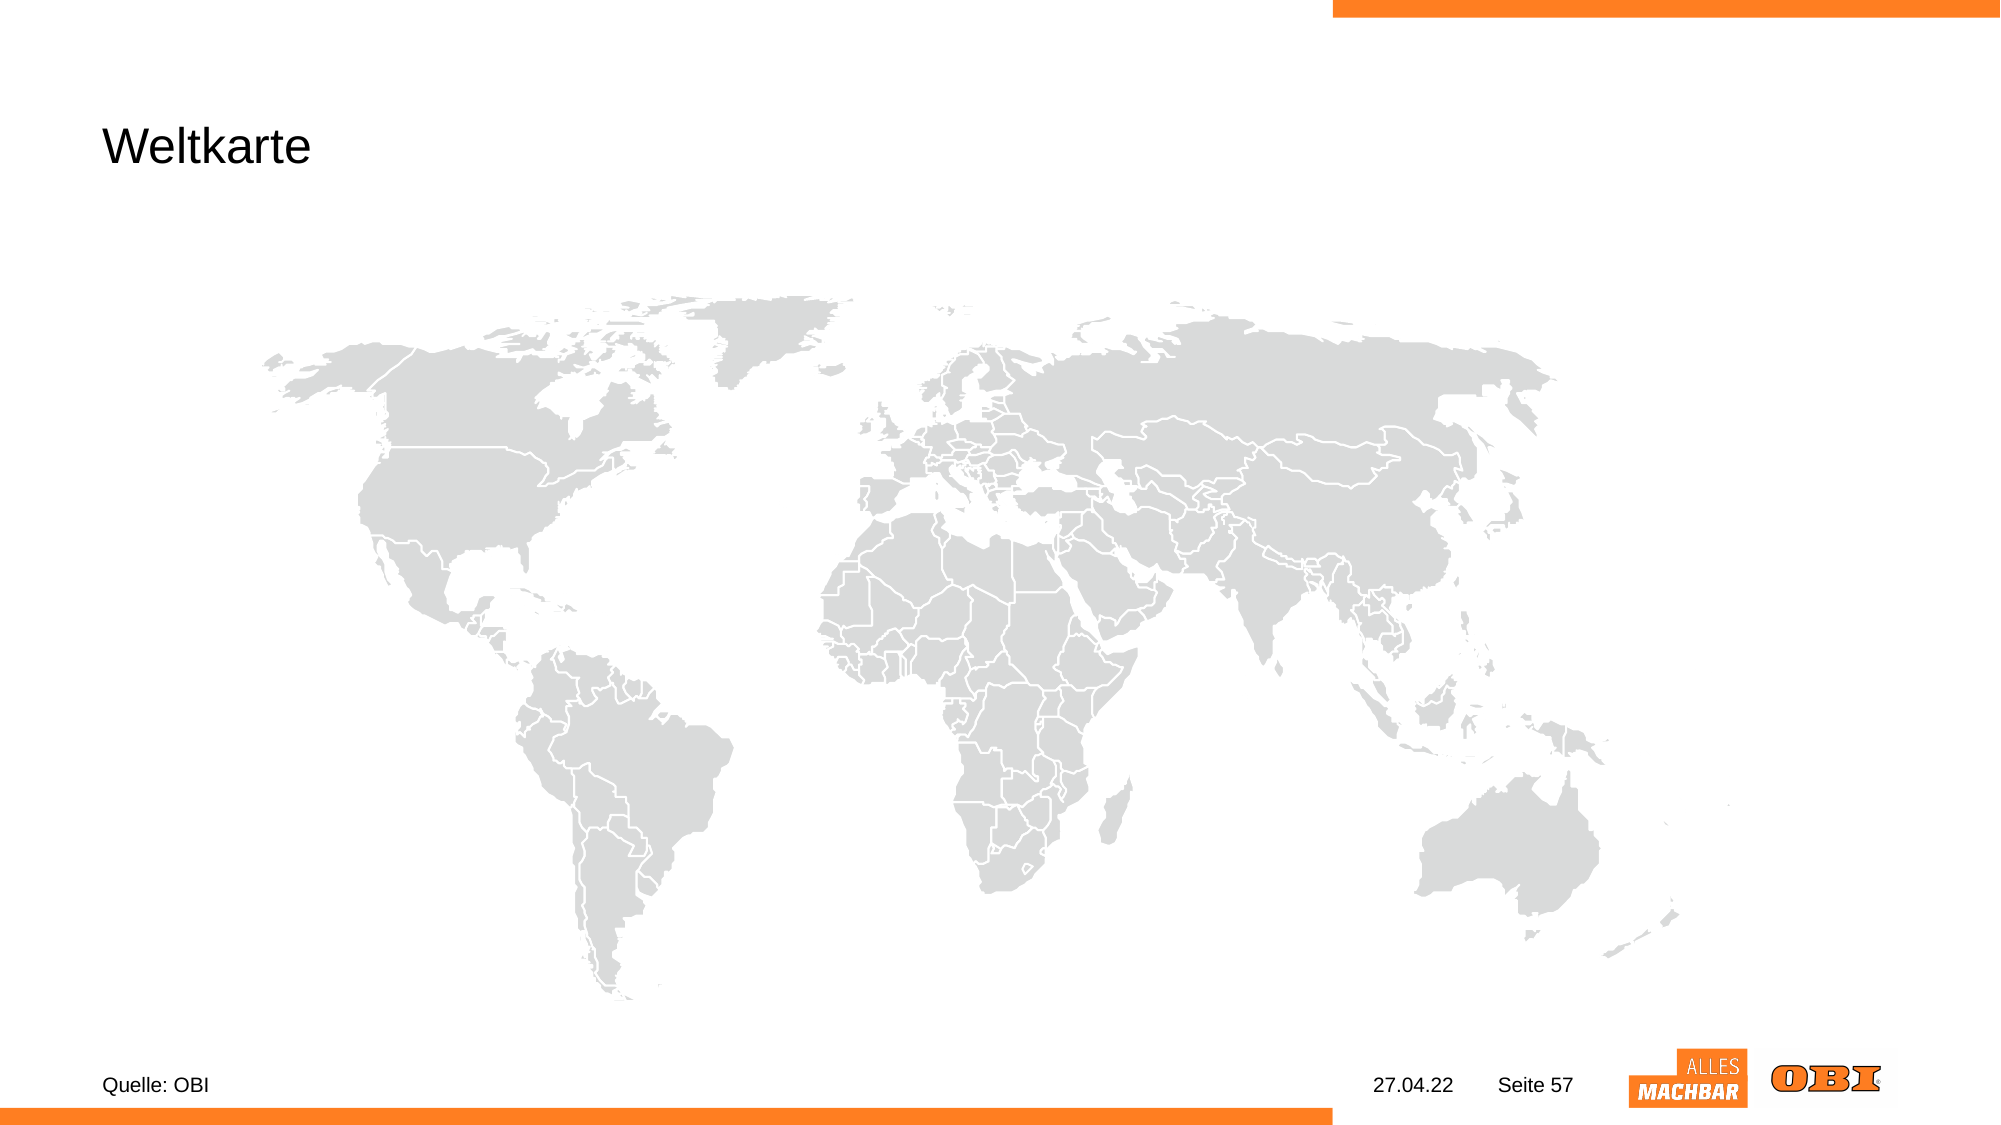

# Weltkarte

Quelle: OBI
27.04.22
Seite 57